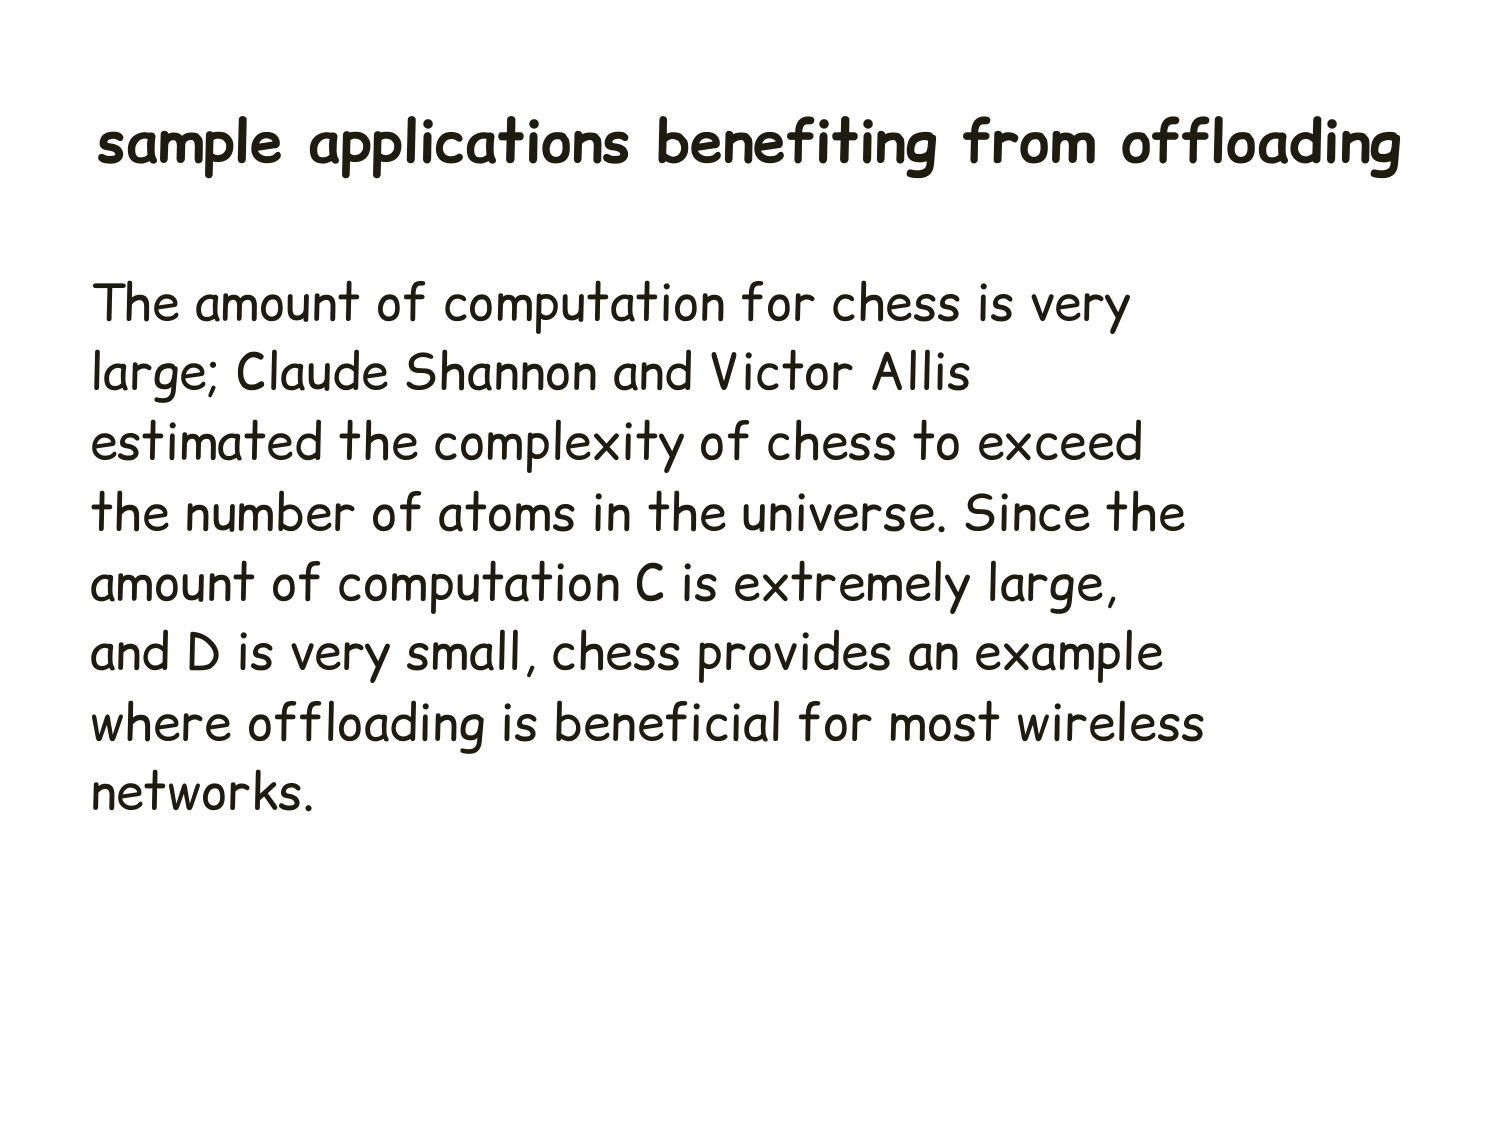

# sample applications benefiting from offloading
The amount of computation for chess is very
large; Claude Shannon and Victor Allis
estimated the complexity of chess to exceed
the number of atoms in the universe. Since the
amount of computation C is extremely large,
and D is very small, chess provides an example
where offloading is beneficial for most wireless
networks.